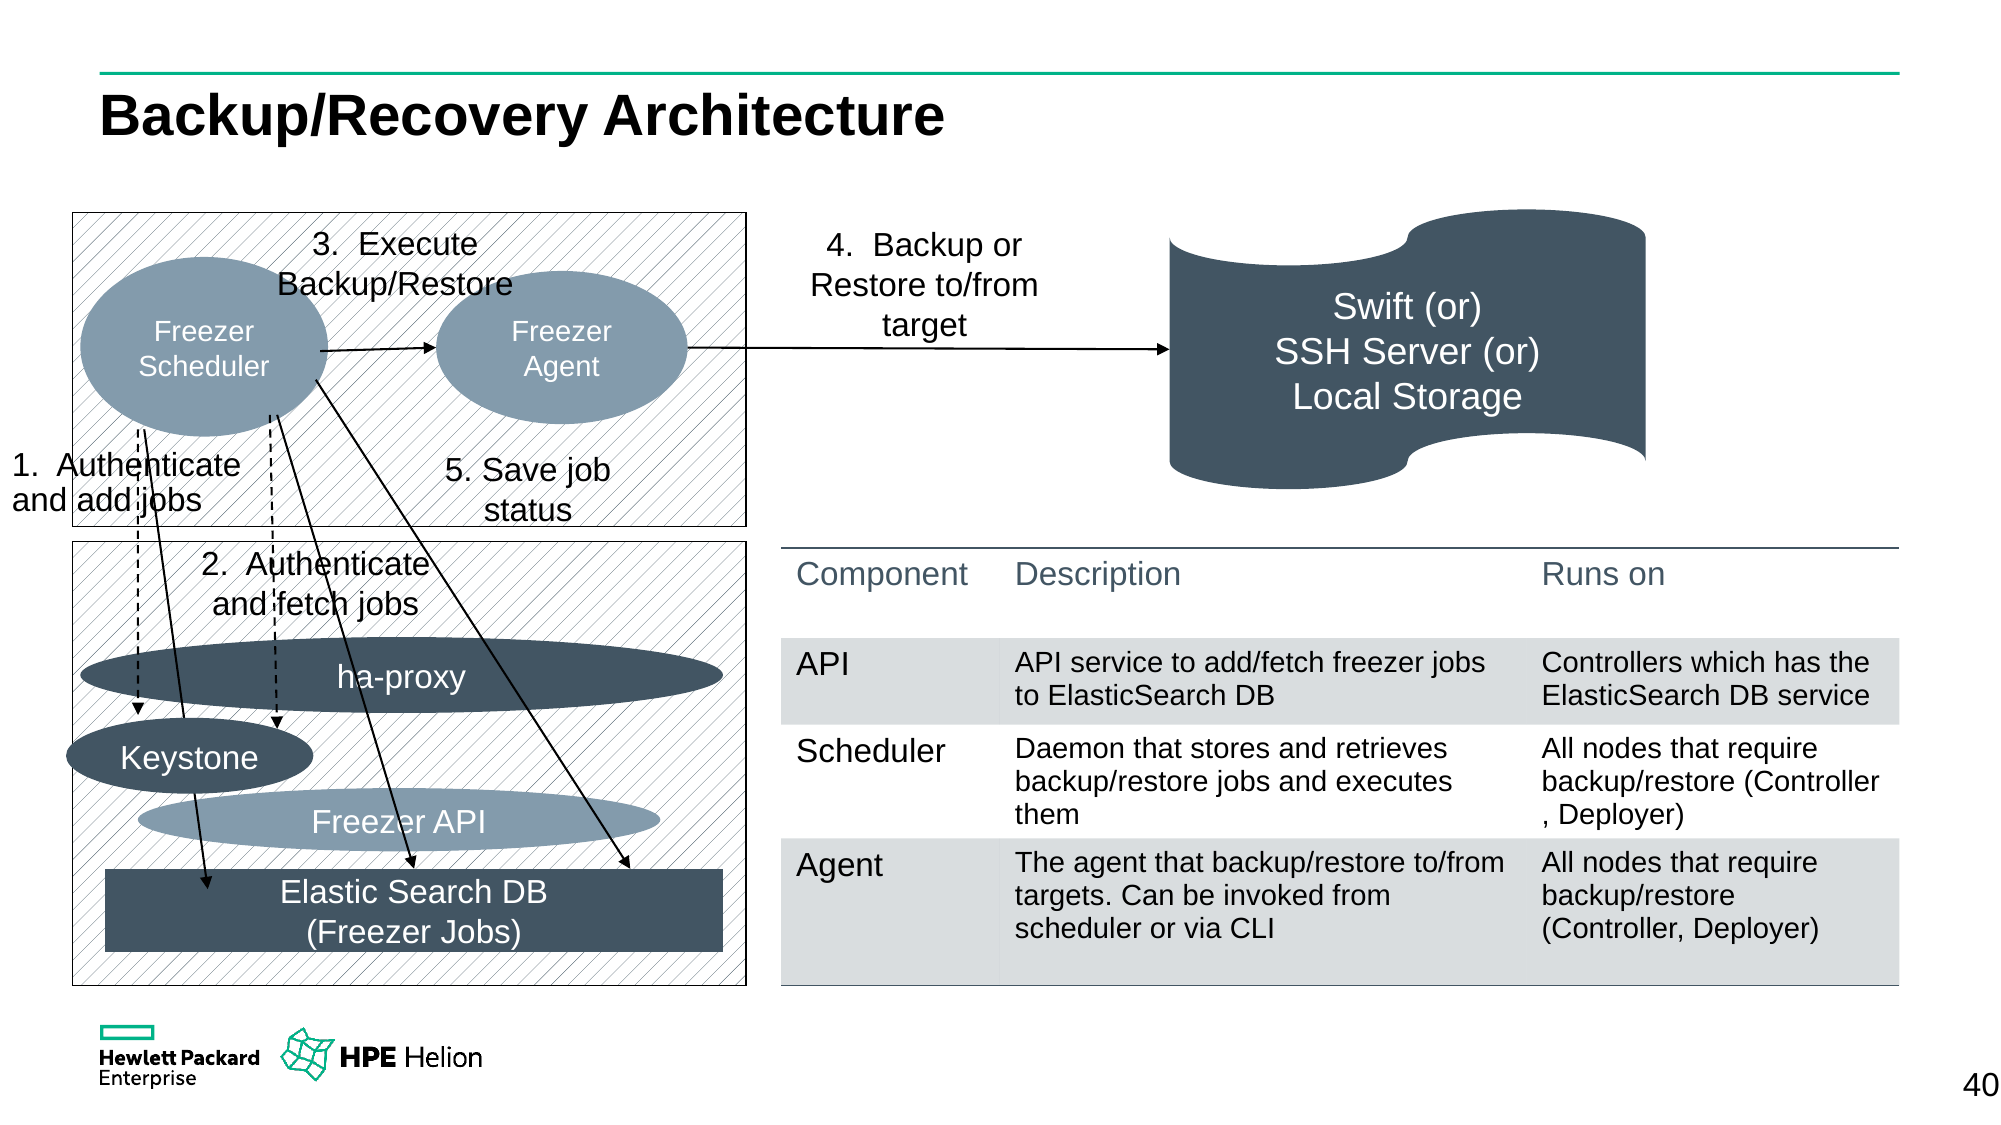

# Backup/Recovery Architecture
Swift (or)
SSH Server (or)
Local Storage

3.  Execute Backup/Restore
4.  Backup or Restore to/from target
Freezer Scheduler
Freezer Agent
1.  Authenticate and add jobs
5. Save job status

2.  Authenticate and fetch jobs
| Component | Description | Runs on |
| --- | --- | --- |
| API | API service to add/fetch freezer jobs to ElasticSearch DB | Controllers which has the ElasticSearch DB service |
| Scheduler | Daemon that stores and retrieves backup/restore jobs and executes them | All nodes that require backup/restore (Controller , Deployer) |
| Agent | The agent that backup/restore to/from targets. Can be invoked from scheduler or via CLI | All nodes that require backup/restore (Controller, Deployer) |
ha-proxy
Keystone
Freezer API
Elastic Search DB
(Freezer Jobs)
40